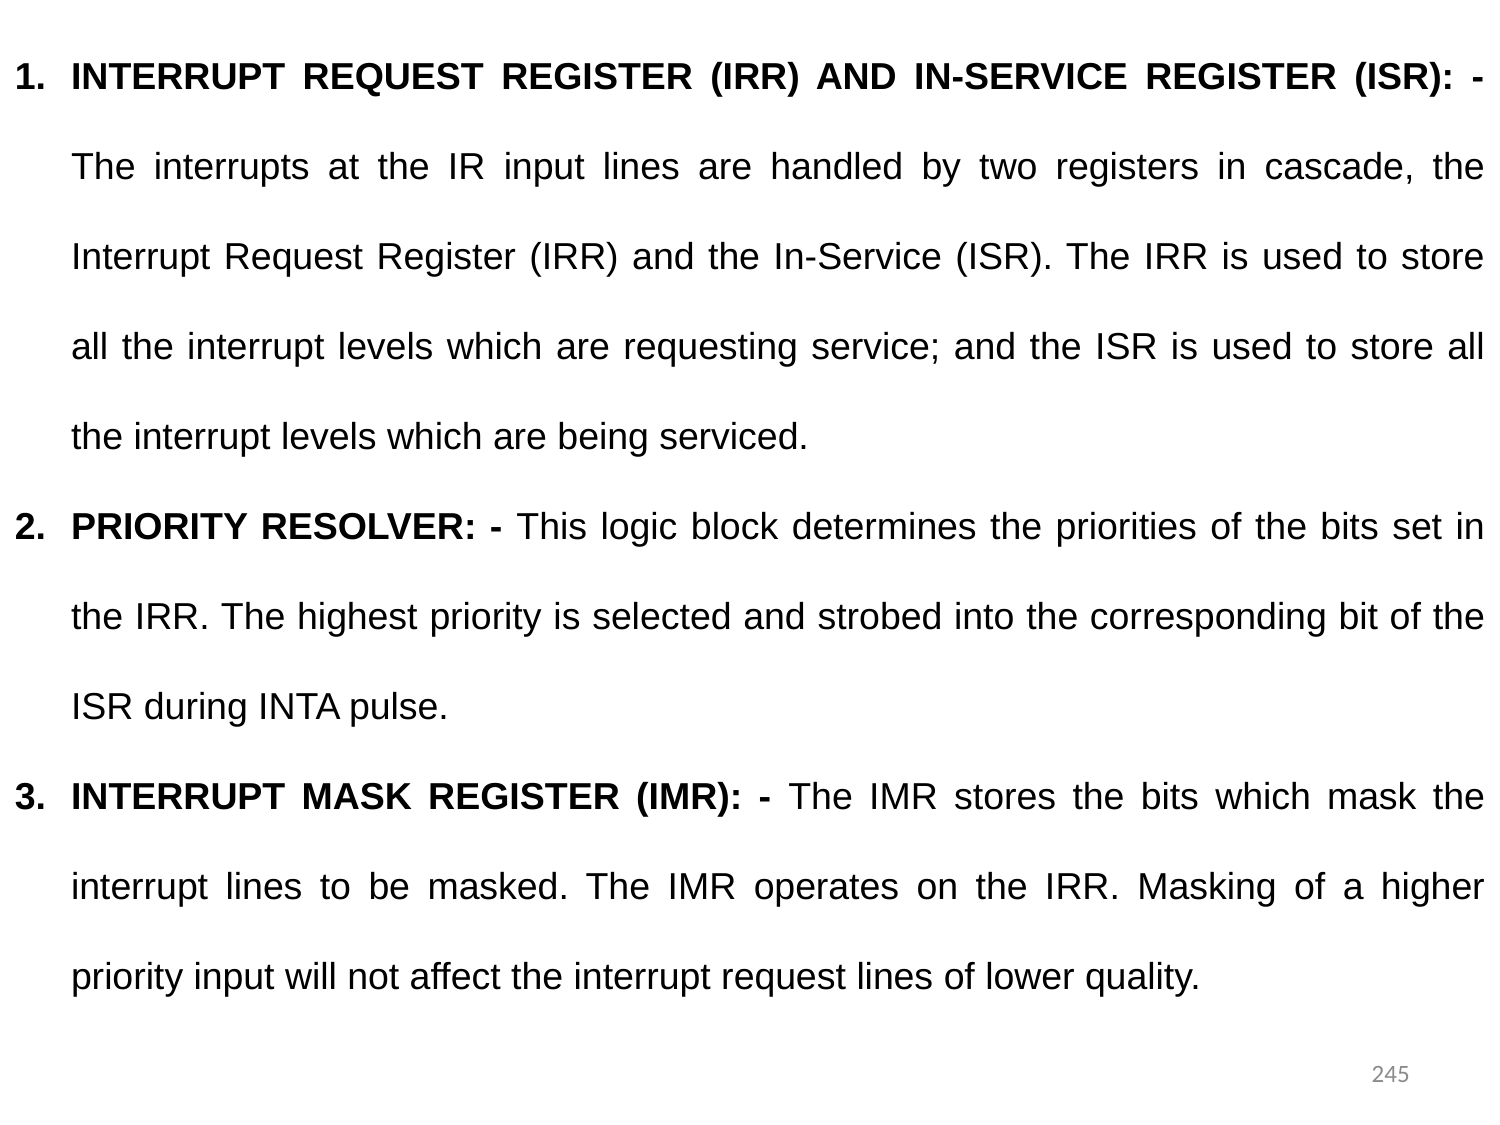

INTERRUPT REQUEST REGISTER (IRR) AND IN-SERVICE REGISTER (ISR): - The interrupts at the IR input lines are handled by two registers in cascade, the Interrupt Request Register (IRR) and the In-Service (ISR). The IRR is used to store all the interrupt levels which are requesting service; and the ISR is used to store all the interrupt levels which are being serviced.
PRIORITY RESOLVER: - This logic block determines the priorities of the bits set in the IRR. The highest priority is selected and strobed into the corresponding bit of the ISR during INTA pulse.
INTERRUPT MASK REGISTER (IMR): - The IMR stores the bits which mask the interrupt lines to be masked. The IMR operates on the IRR. Masking of a higher priority input will not affect the interrupt request lines of lower quality.
245